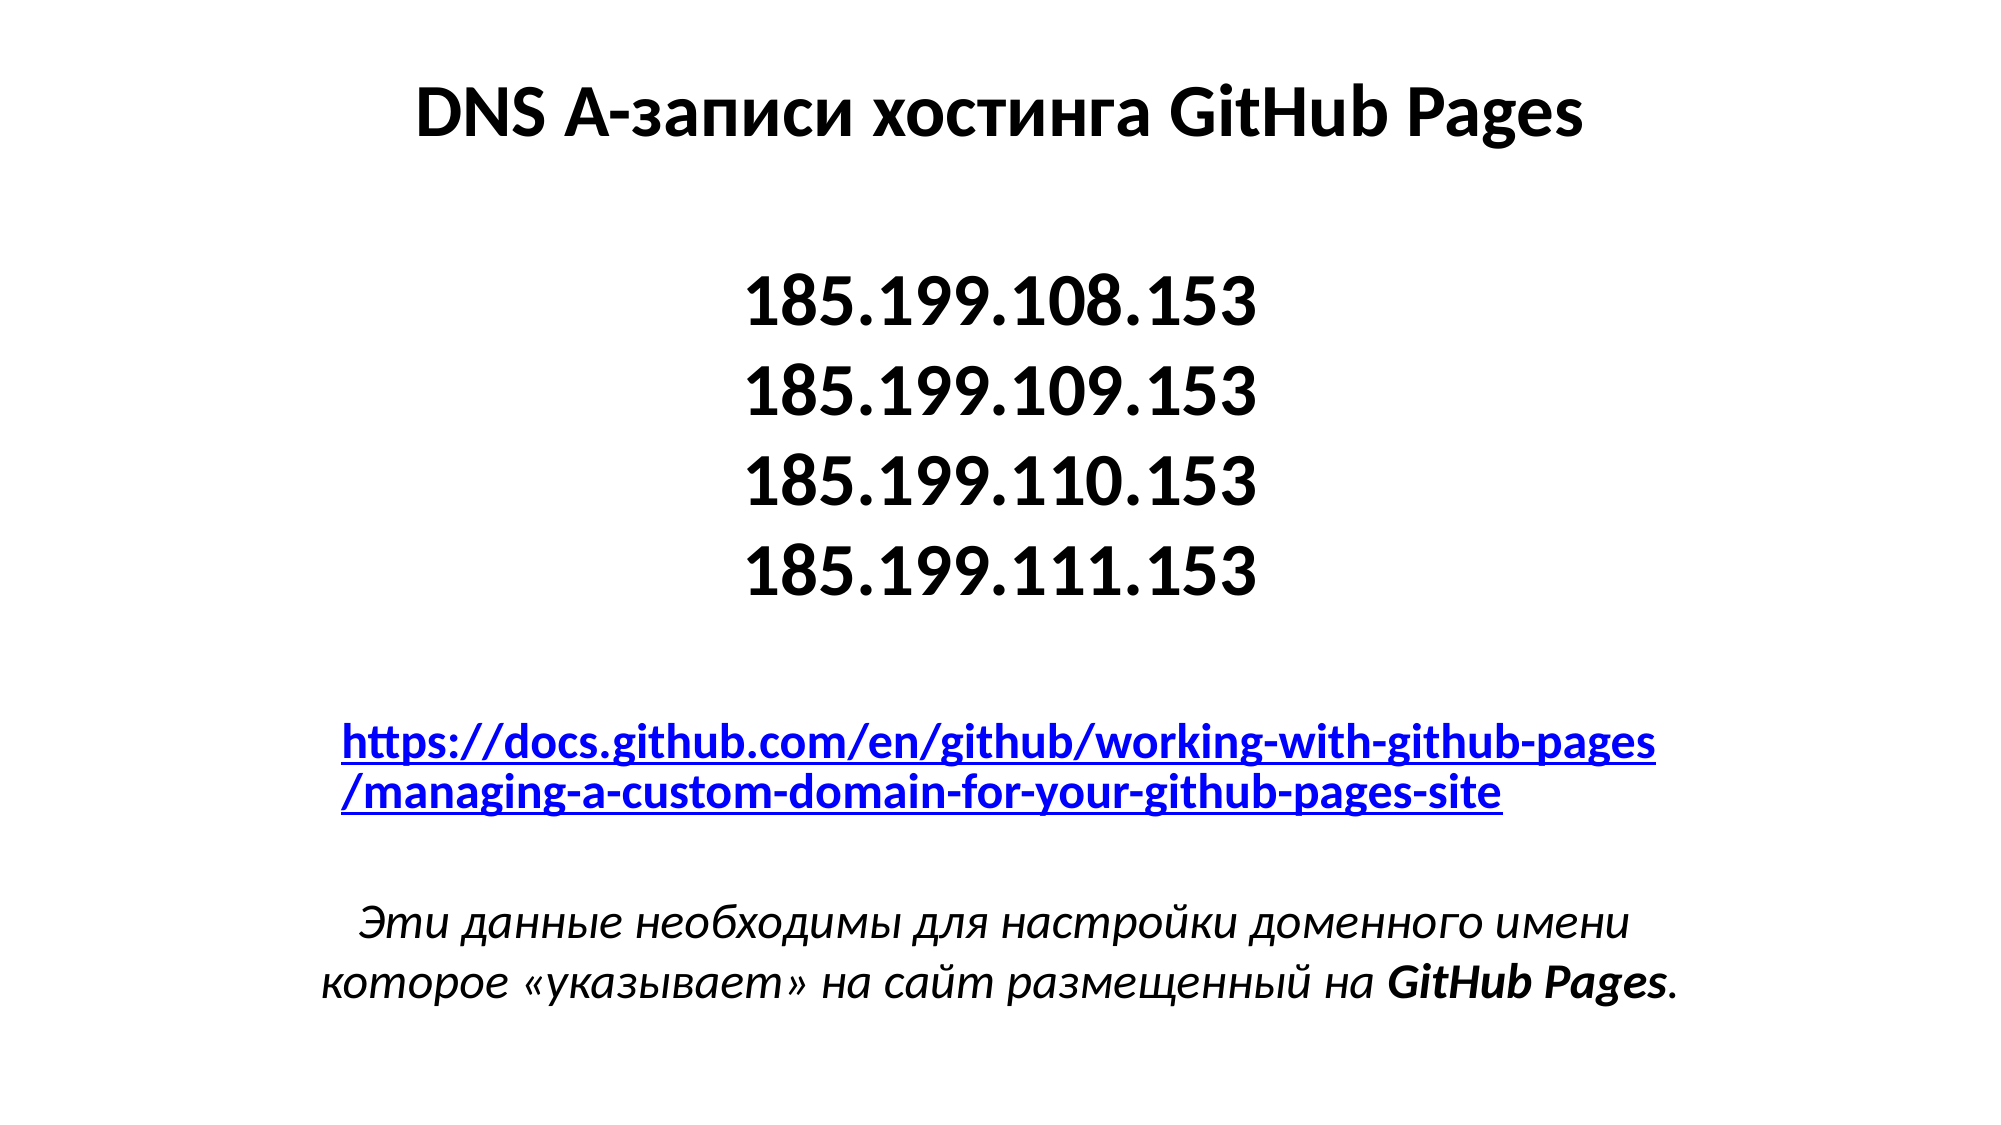

DNS А-записи хостинга GitHub Pages
185.199.108.153
185.199.109.153
185.199.110.153
185.199.111.153
https://docs.github.com/en/github/working-with-github-pages/managing-a-custom-domain-for-your-github-pages-site
Эти данные необходимы для настройки доменного имени
которое «указывает» на сайт размещенный на GitHub Pages.